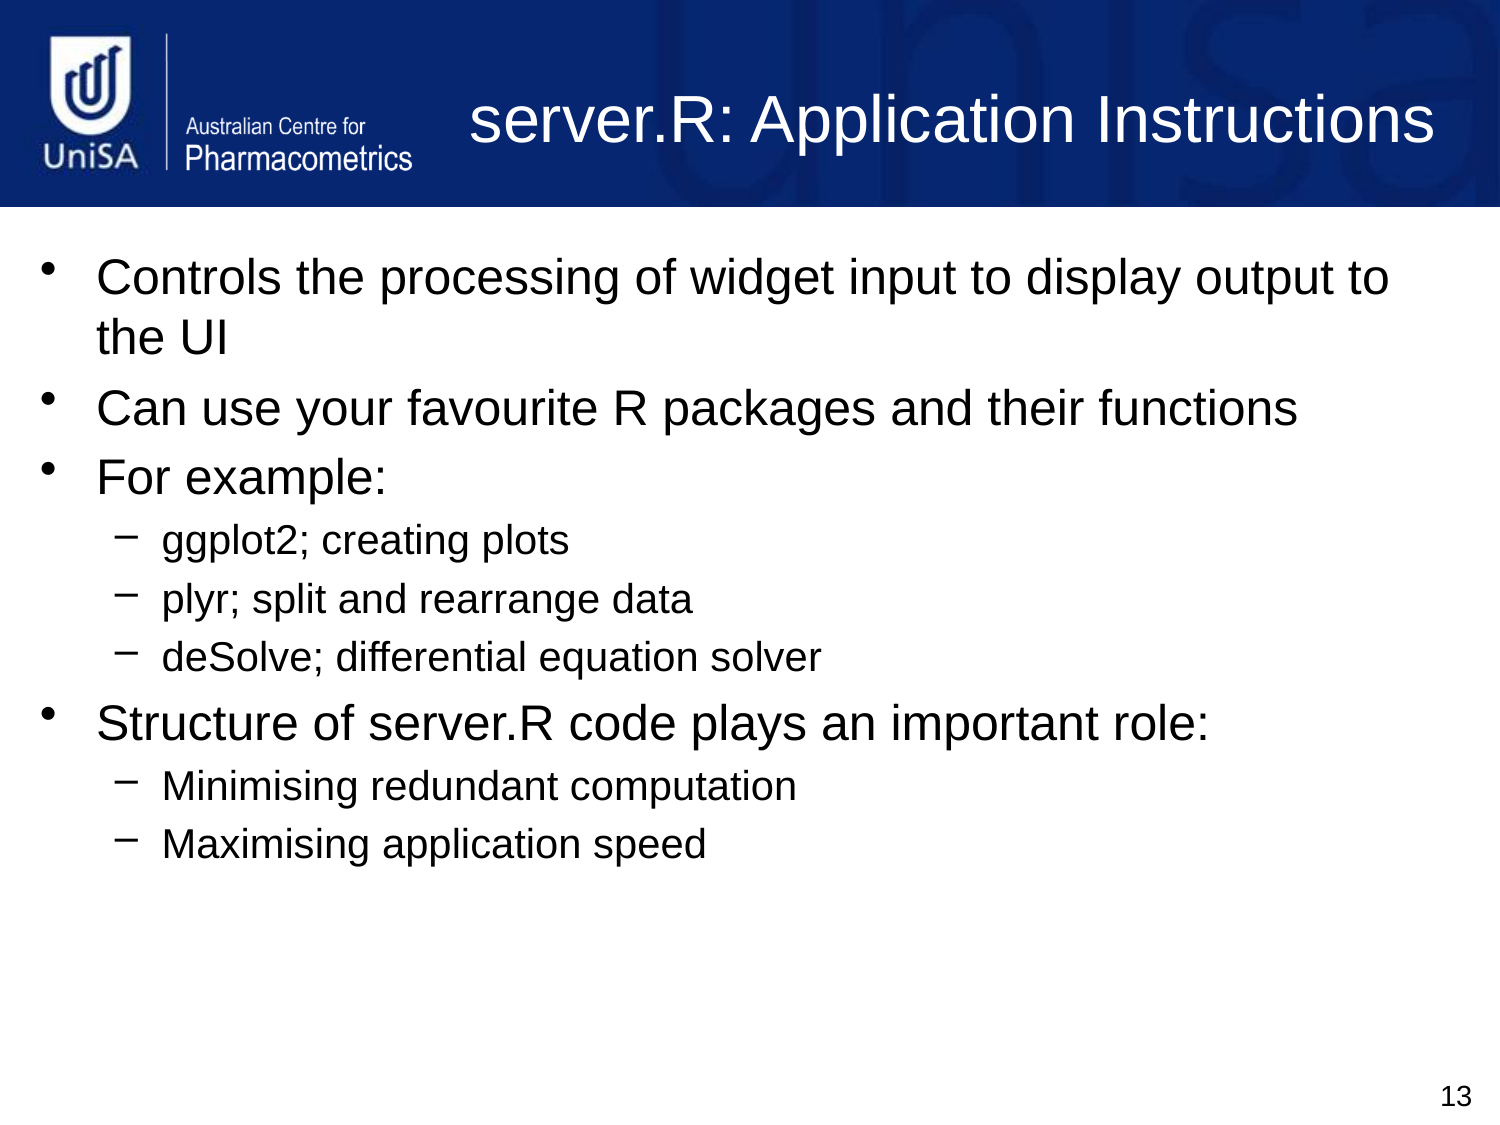

# server.R: Application Instructions
Controls the processing of widget input to display output to the UI
Can use your favourite R packages and their functions
For example:
ggplot2; creating plots
plyr; split and rearrange data
deSolve; differential equation solver
Structure of server.R code plays an important role:
Minimising redundant computation
Maximising application speed
13